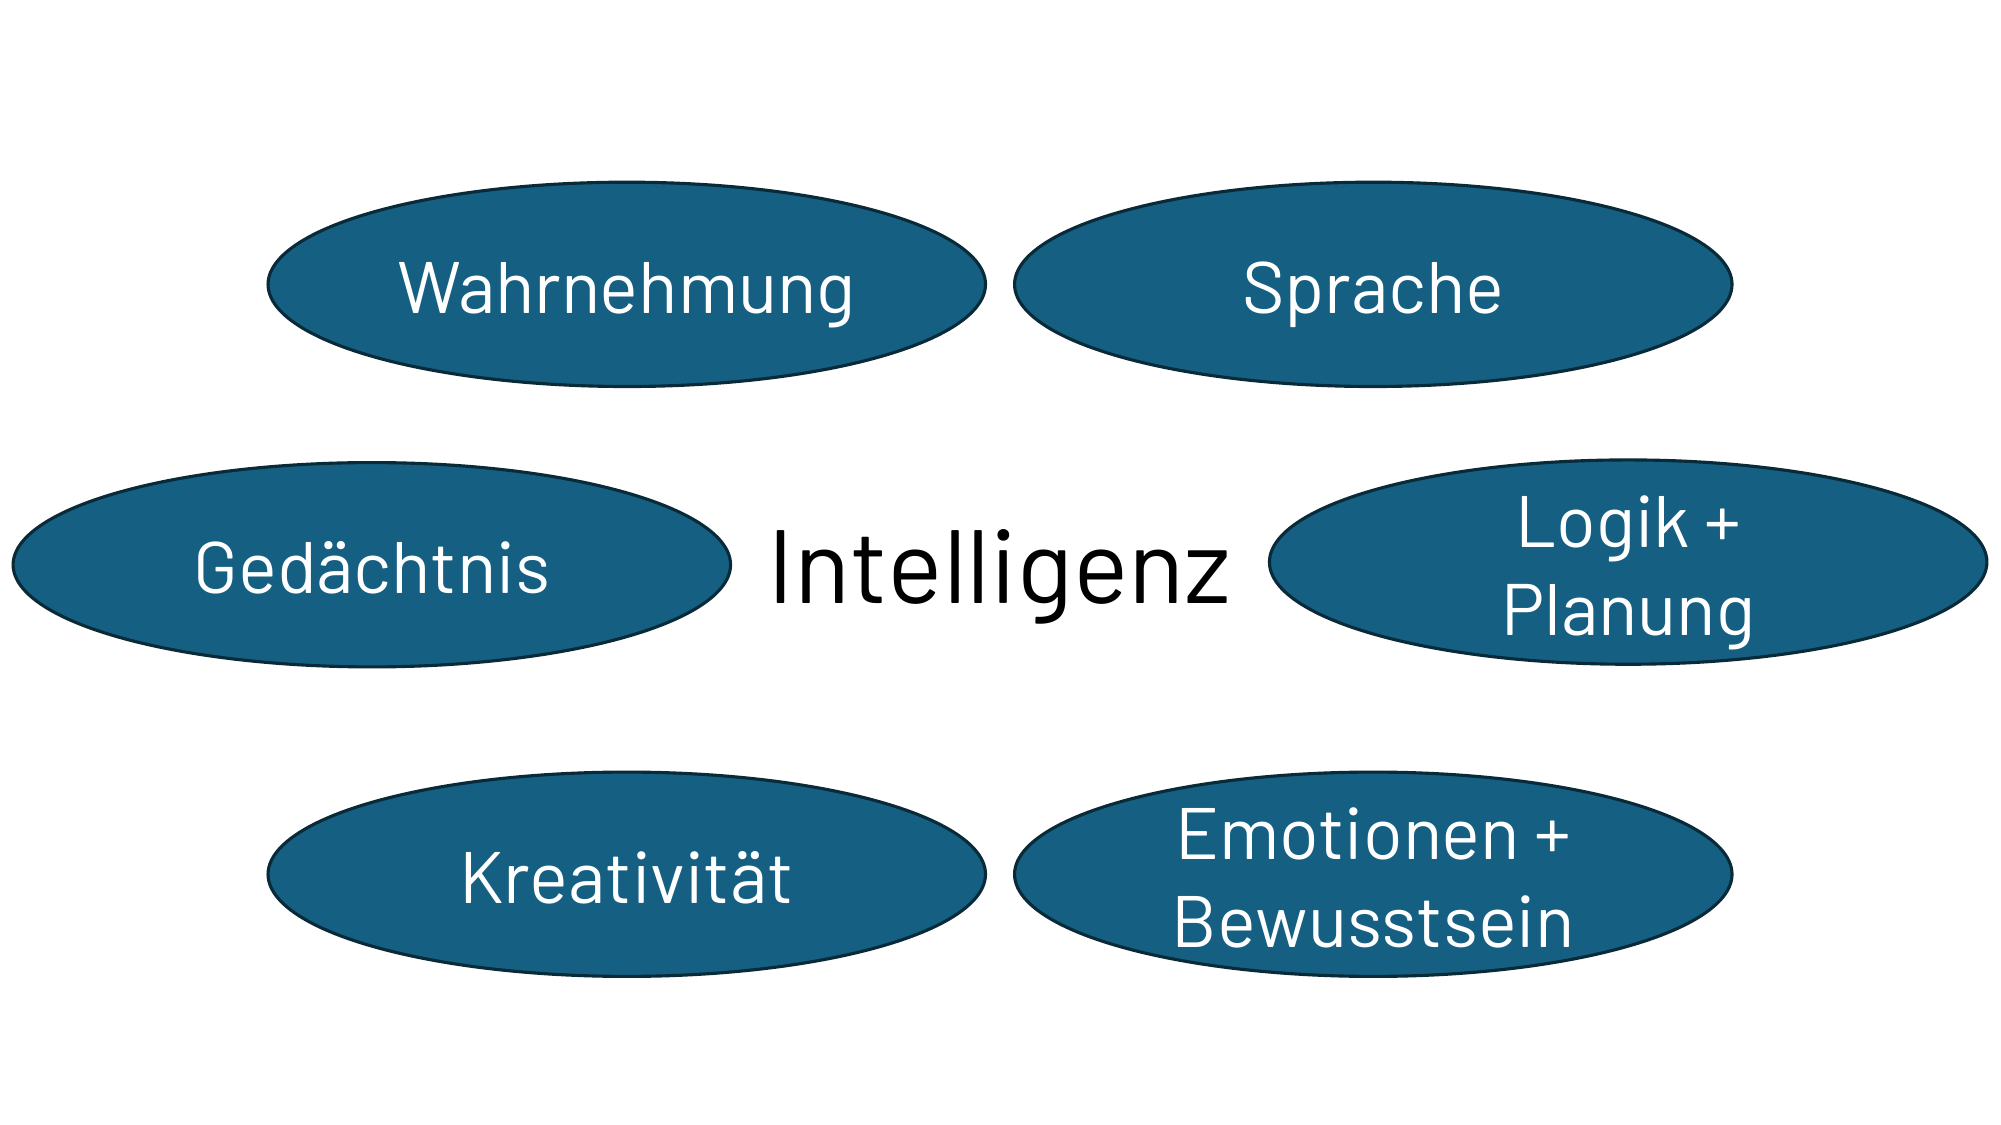

Sprache
Wahrnehmung
Logik + Planung
Gedächtnis
Intelligenz
Kreativität
Emotionen + Bewusstsein